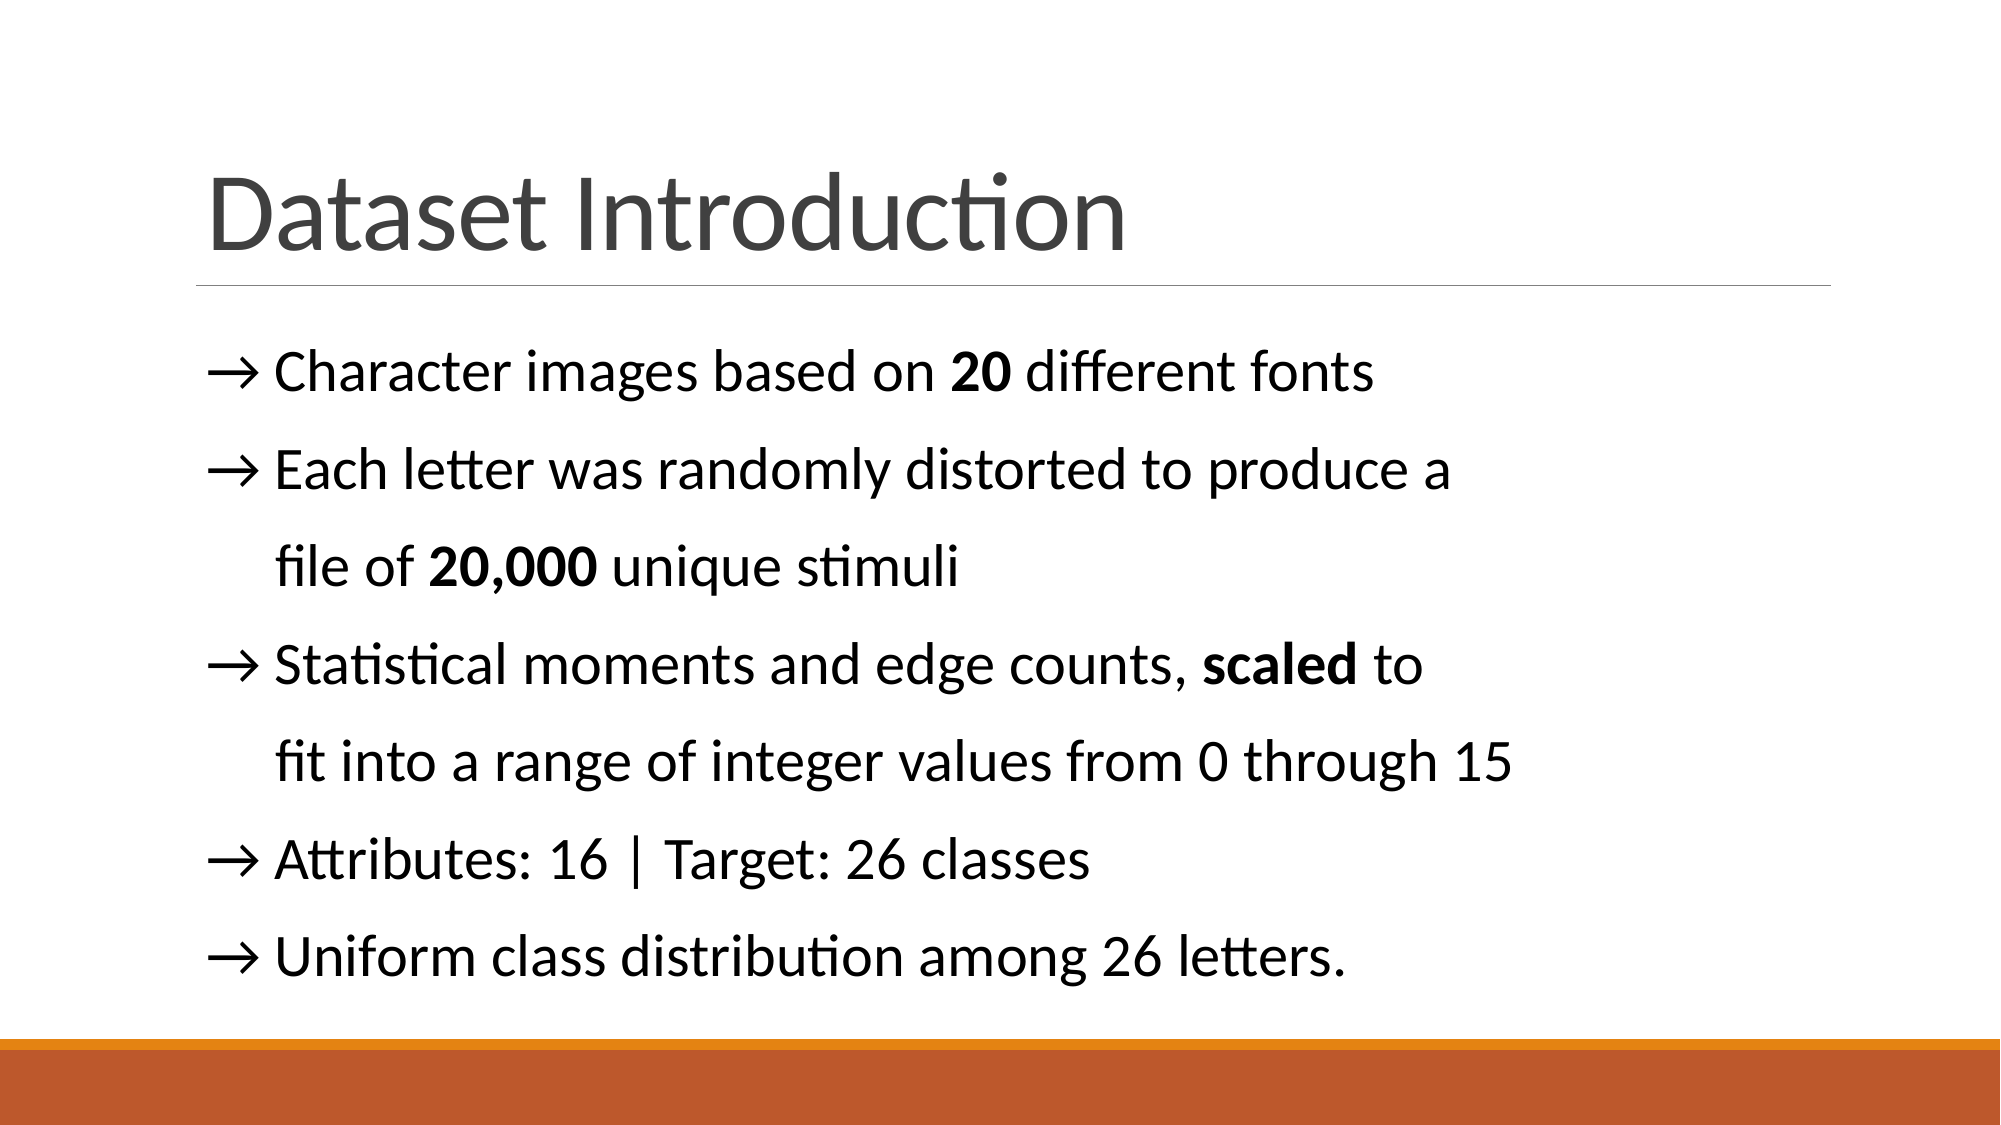

# Dataset Introduction
→ Character images based on 20 different fonts
→ Each letter was randomly distorted to produce a
     file of 20,000 unique stimuli
→ Statistical moments and edge counts, scaled to
     fit into a range of integer values from 0 through 15
→ Attributes: 16 | Target: 26 classes
→ Uniform class distribution among 26 letters.